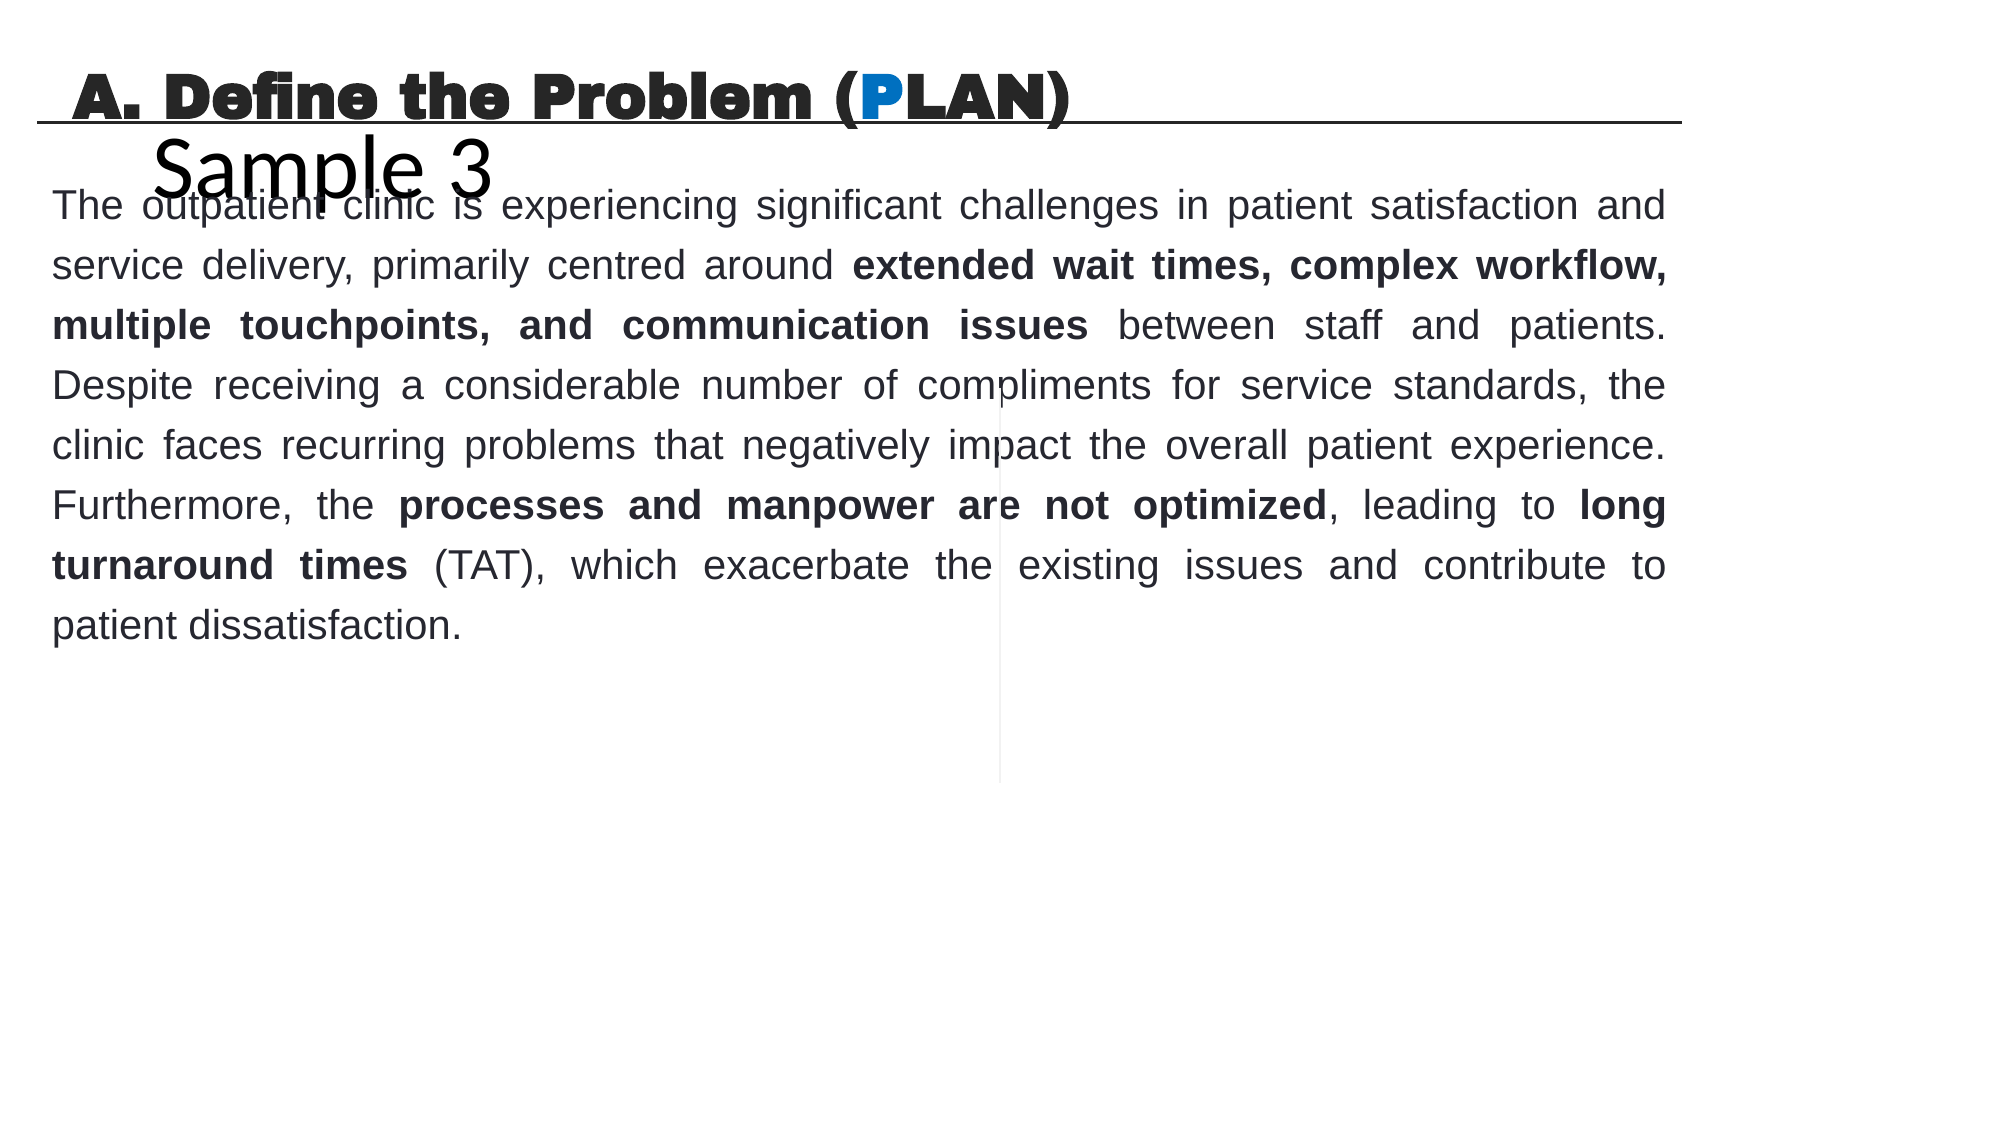

A. Define the Problem (PLAN)
# Sample 3
The outpatient clinic is experiencing significant challenges in patient satisfaction and service delivery, primarily centred around extended wait times, complex workflow, multiple touchpoints, and communication issues between staff and patients. Despite receiving a considerable number of compliments for service standards, the clinic faces recurring problems that negatively impact the overall patient experience. Furthermore, the processes and manpower are not optimized, leading to long turnaround times (TAT), which exacerbate the existing issues and contribute to patient dissatisfaction.